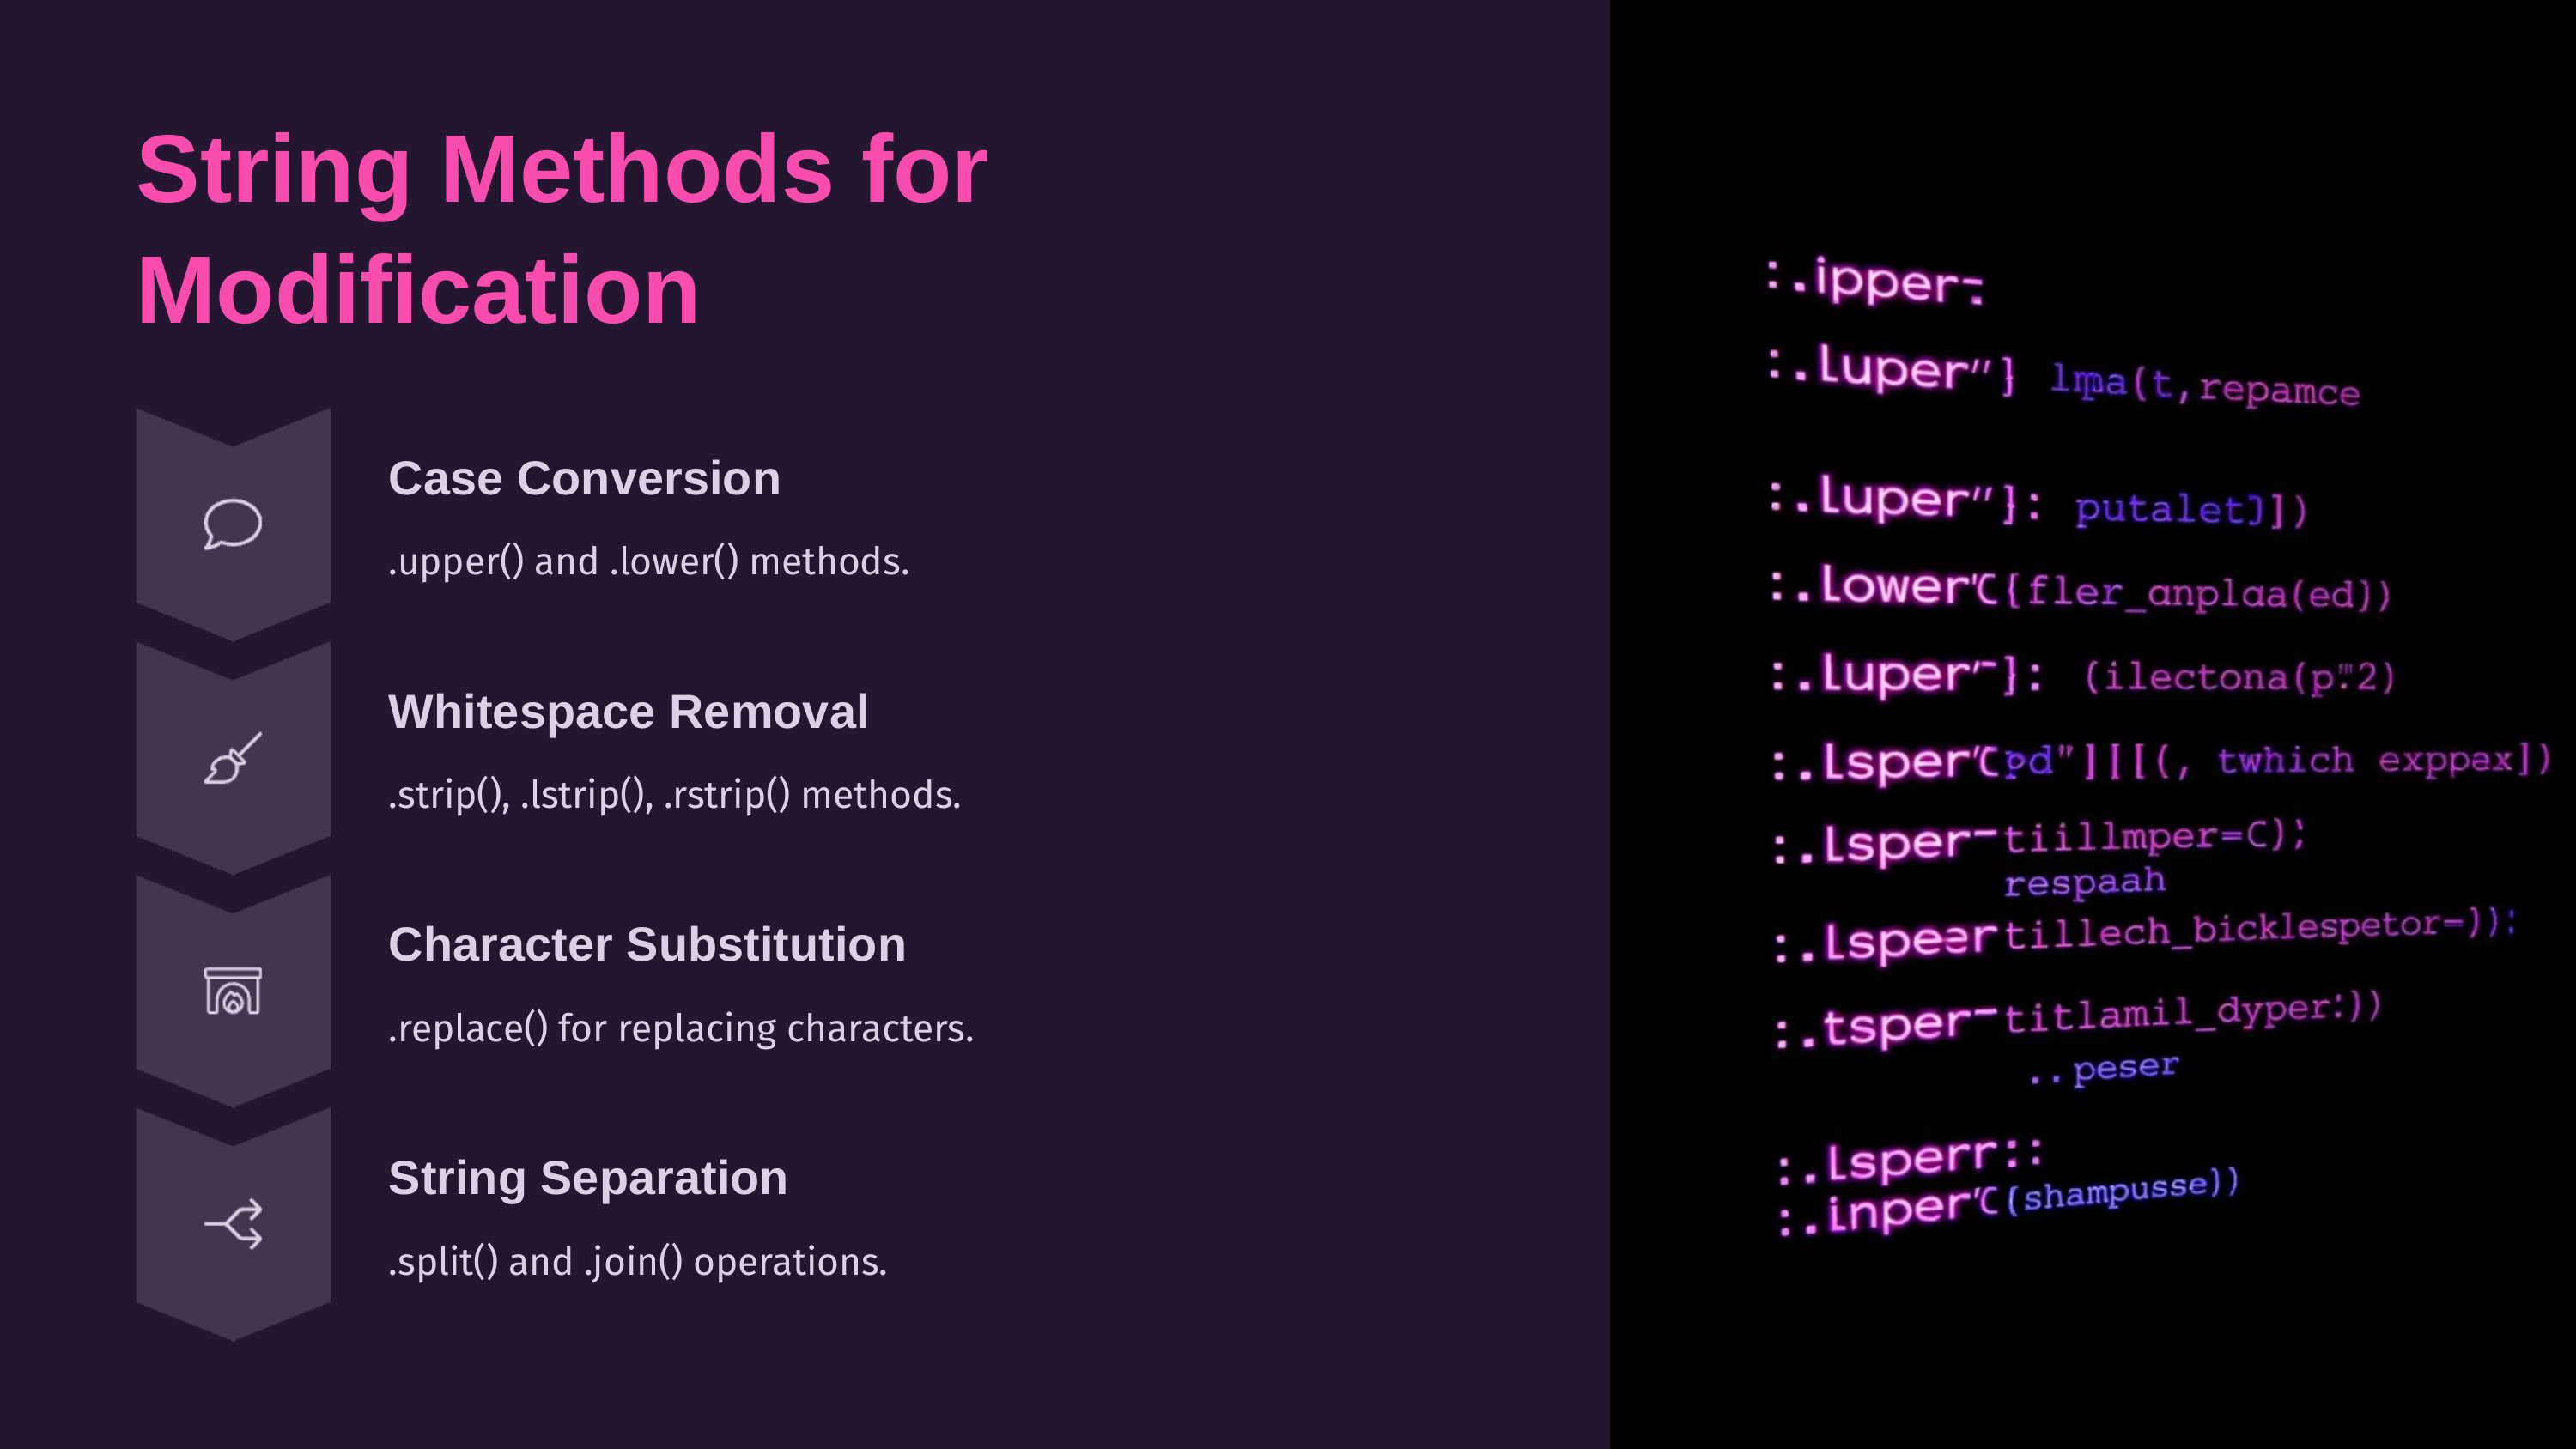

String Methods for Modification

Case Conversion

.upper() and .lower() methods.

Whitespace Removal

.strip(), .lstrip(), .rstrip() methods.

Character Substitution

.replace() for replacing characters.

String Separation

.split() and .join() operations.